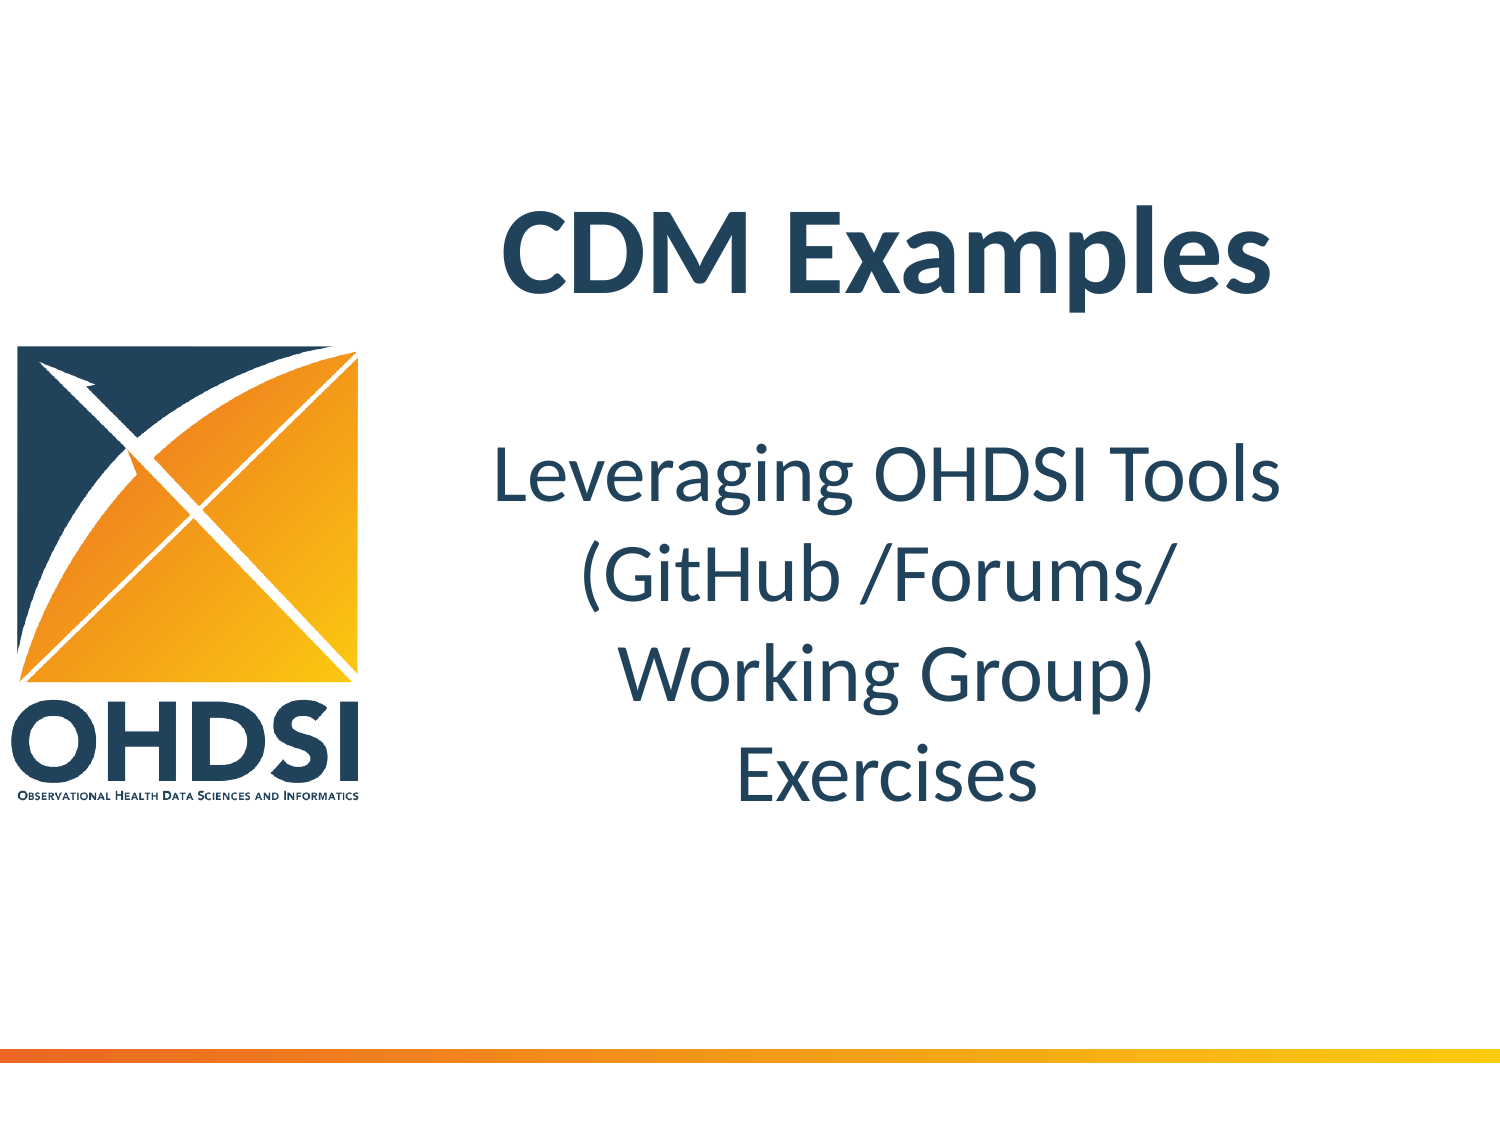

# CDM Examples

Leveraging OHDSI Tools (GitHub /Forums/
Working Group)
Exercises